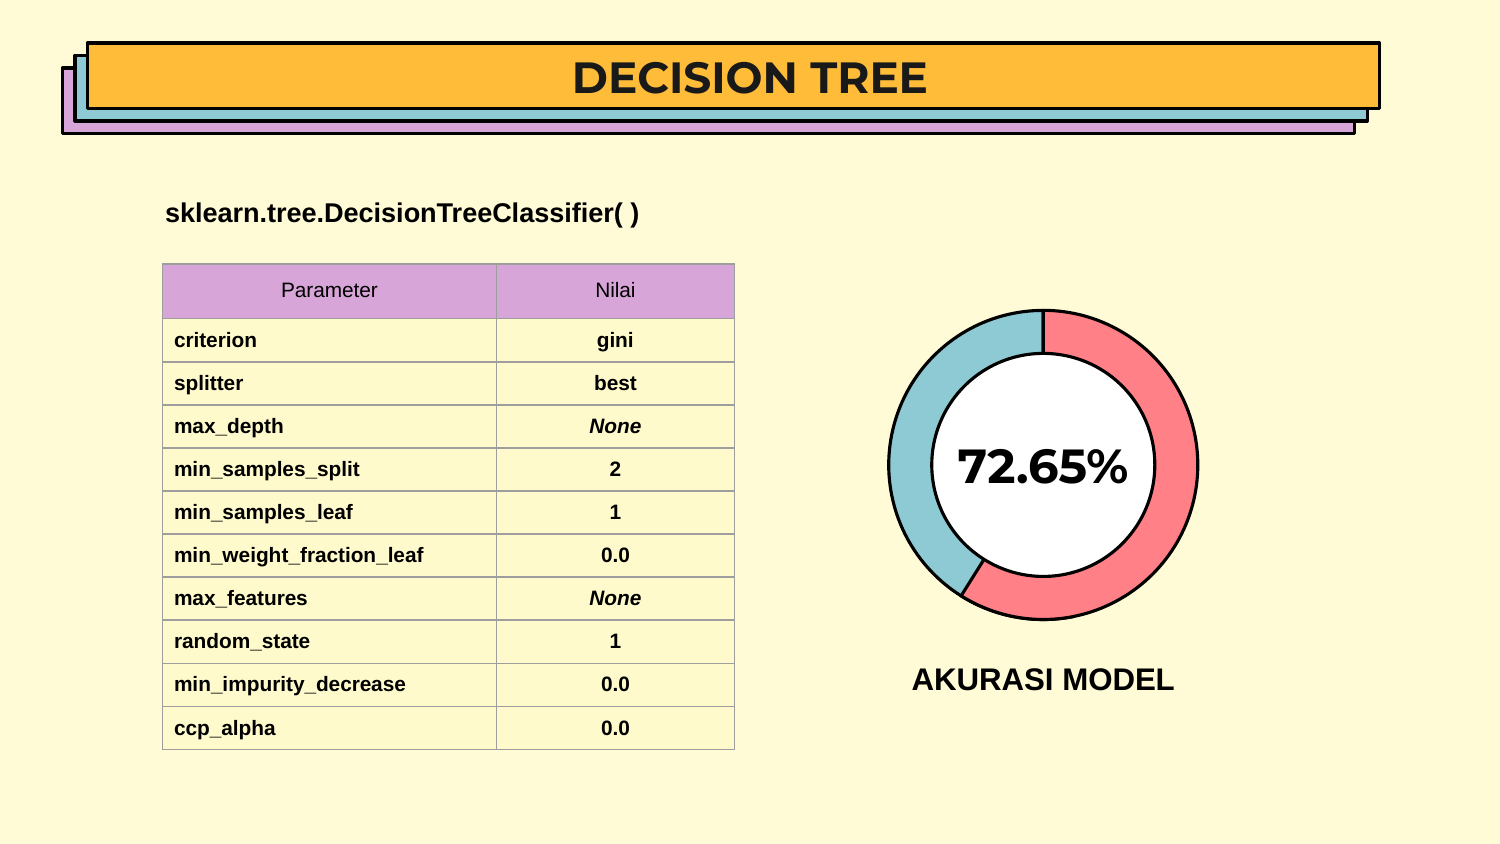

DECISION TREE

sklearn.tree.DecisionTreeClassifier( )
| Parameter | Nilai |
| --- | --- |
| criterion | gini |
| splitter | best |
| max\_depth | None |
| min\_samples\_split | 2 |
| min\_samples\_leaf | 1 |
| min\_weight\_fraction\_leaf | 0.0 |
| max\_features | None |
| random\_state | 1 |
| min\_impurity\_decrease | 0.0 |
| ccp\_alpha | 0.0 |

72.65%
AKURASI MODEL